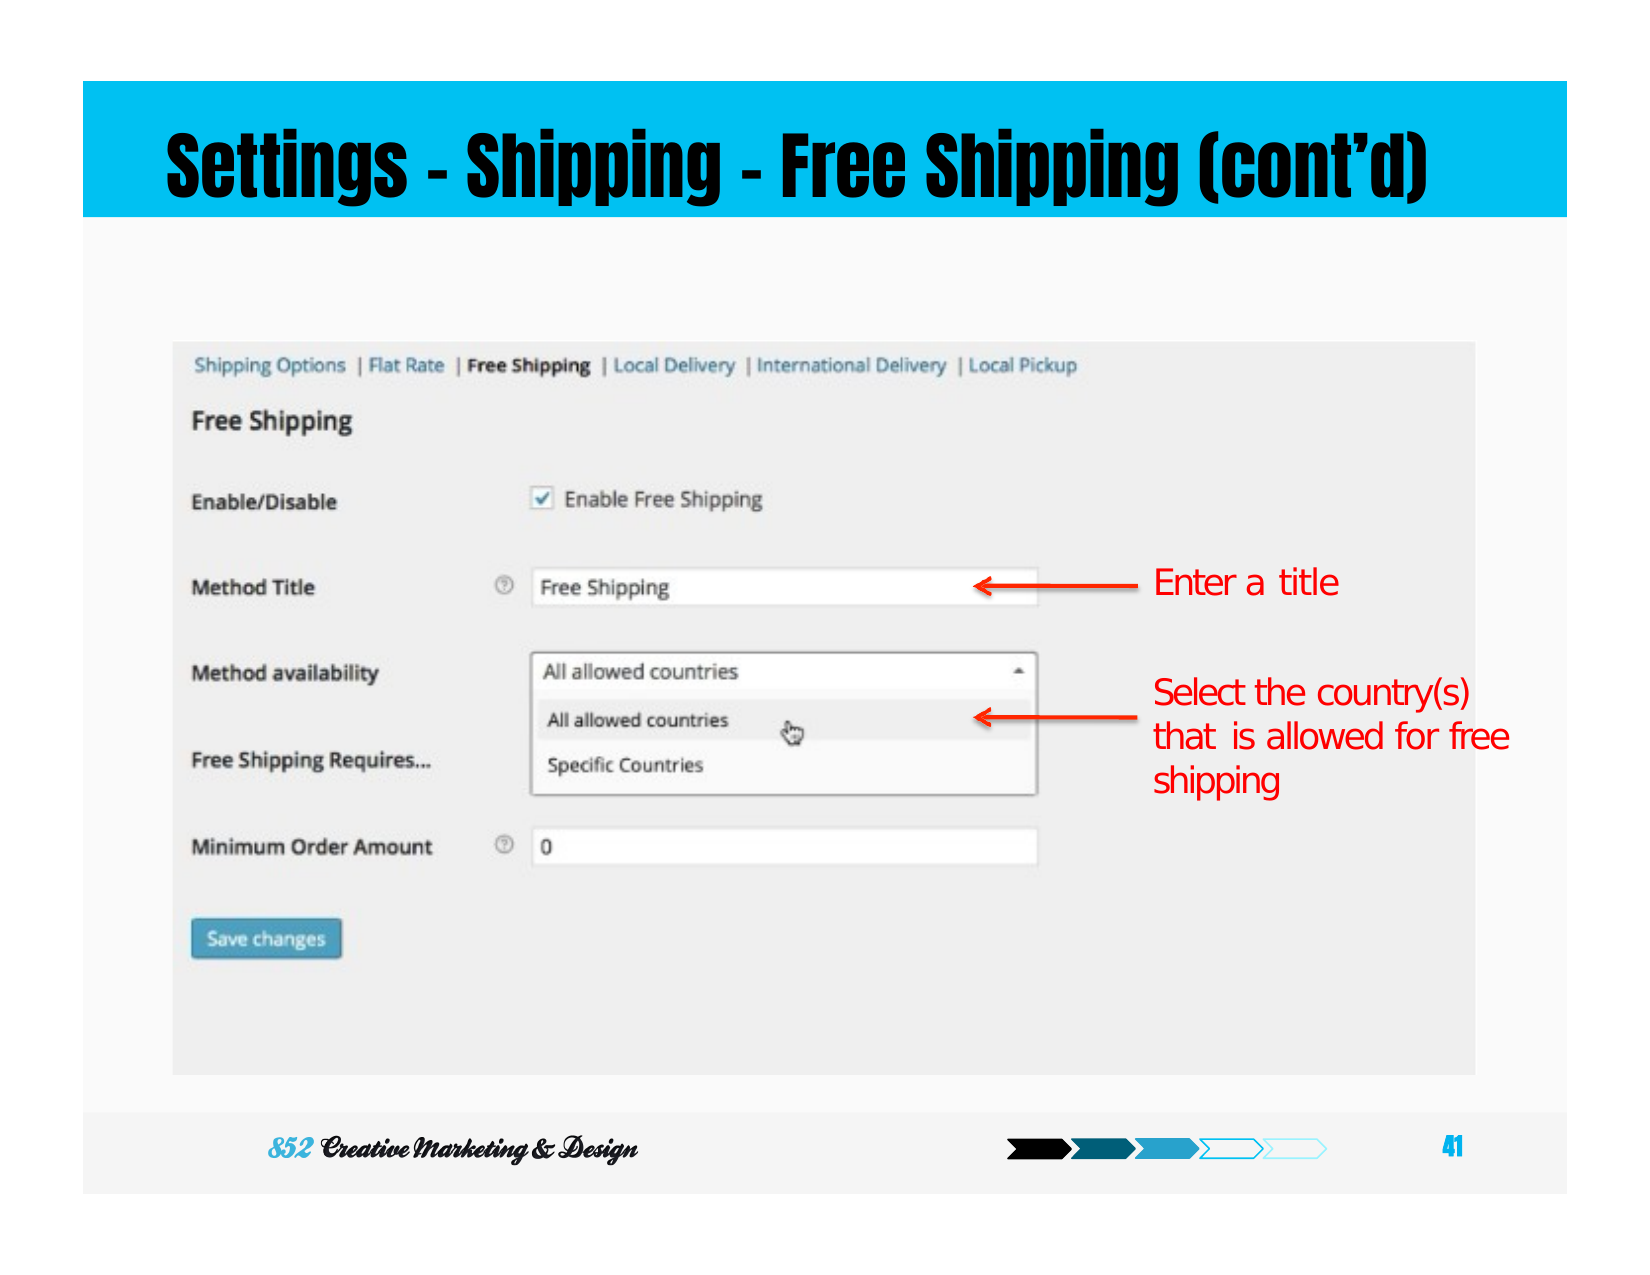

# Settings – Shipping – Free Shipping (cont’d)

Enter a title

Select the country(s) that  is allowed for free  shipping

41